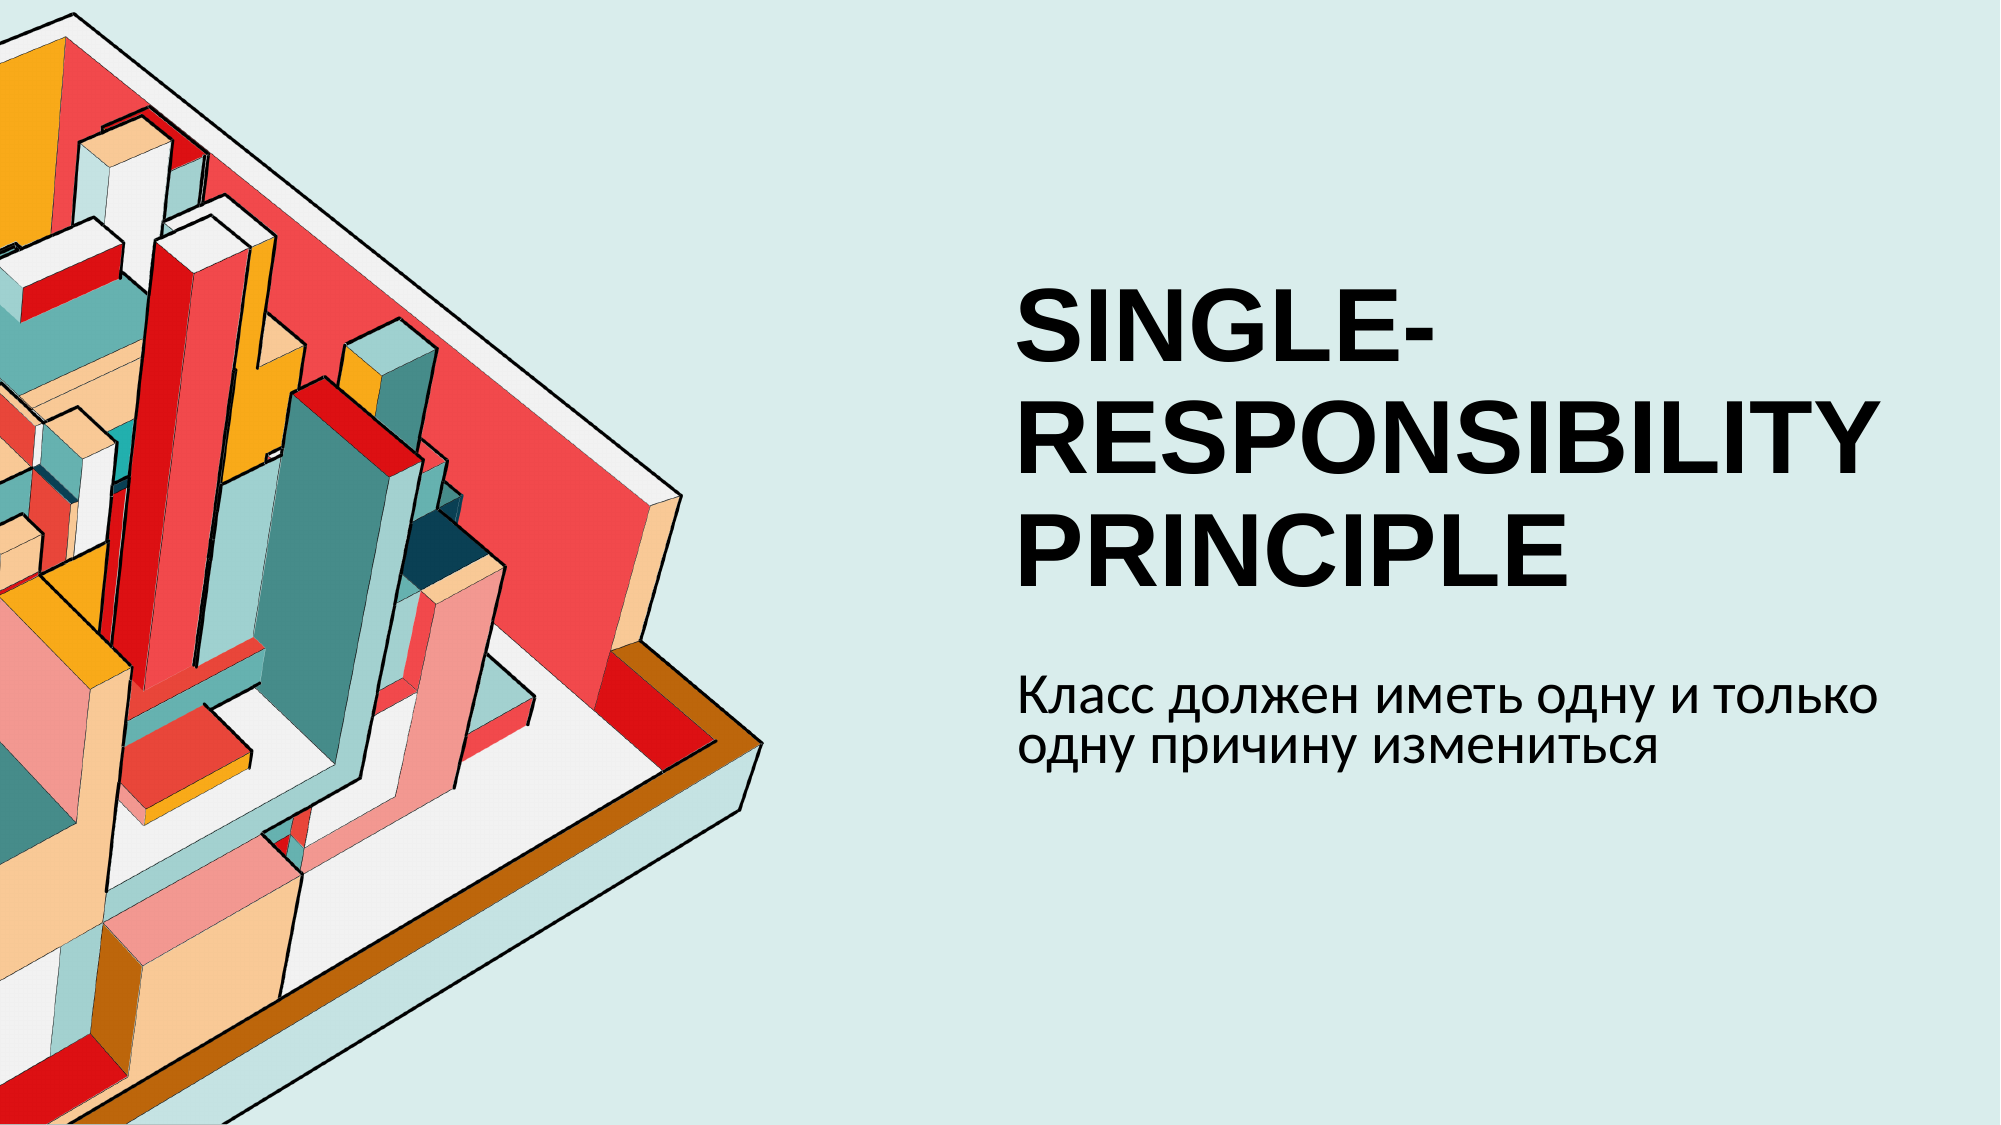

# Single-responsibility principle
Класс должен иметь одну и только одну причину измениться